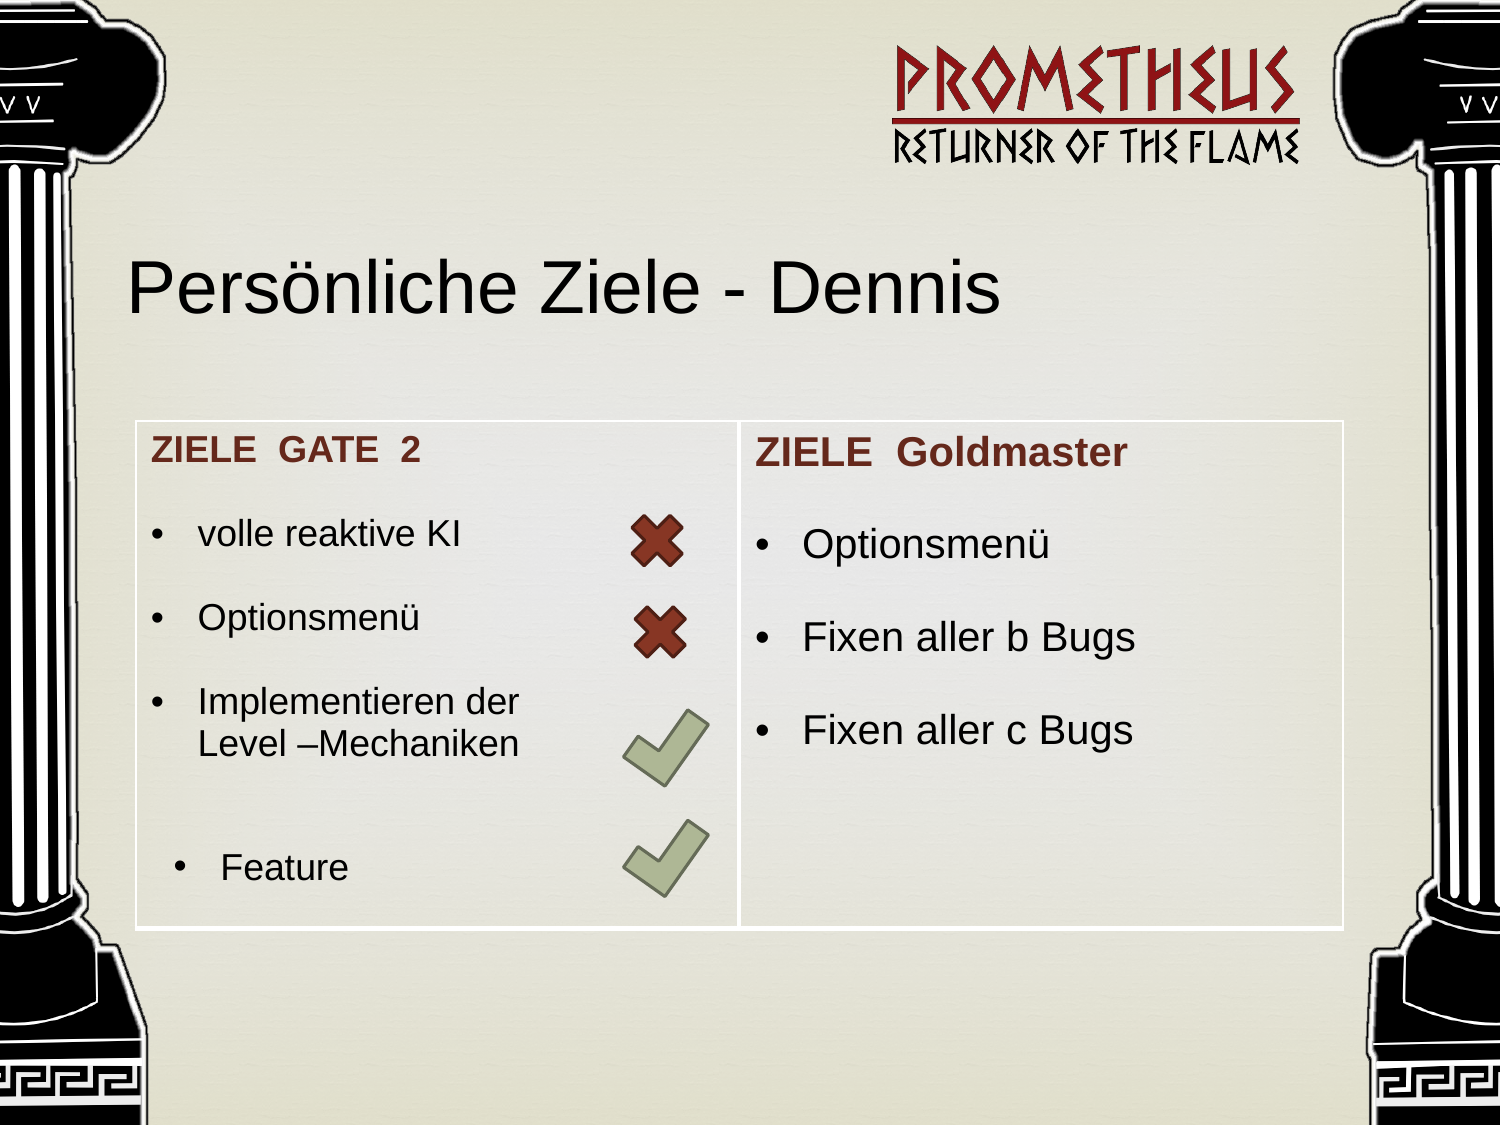

Persönliche Ziele - Dennis
| ZIELE  Goldmaster Optionsmenü Fixen aller b Bugs Fixen aller c Bugs |
| --- |
| ZIELE  GATE  2 volle reaktive KI Optionsmenü Implementieren der Level –Mechaniken |
| --- |

Feature